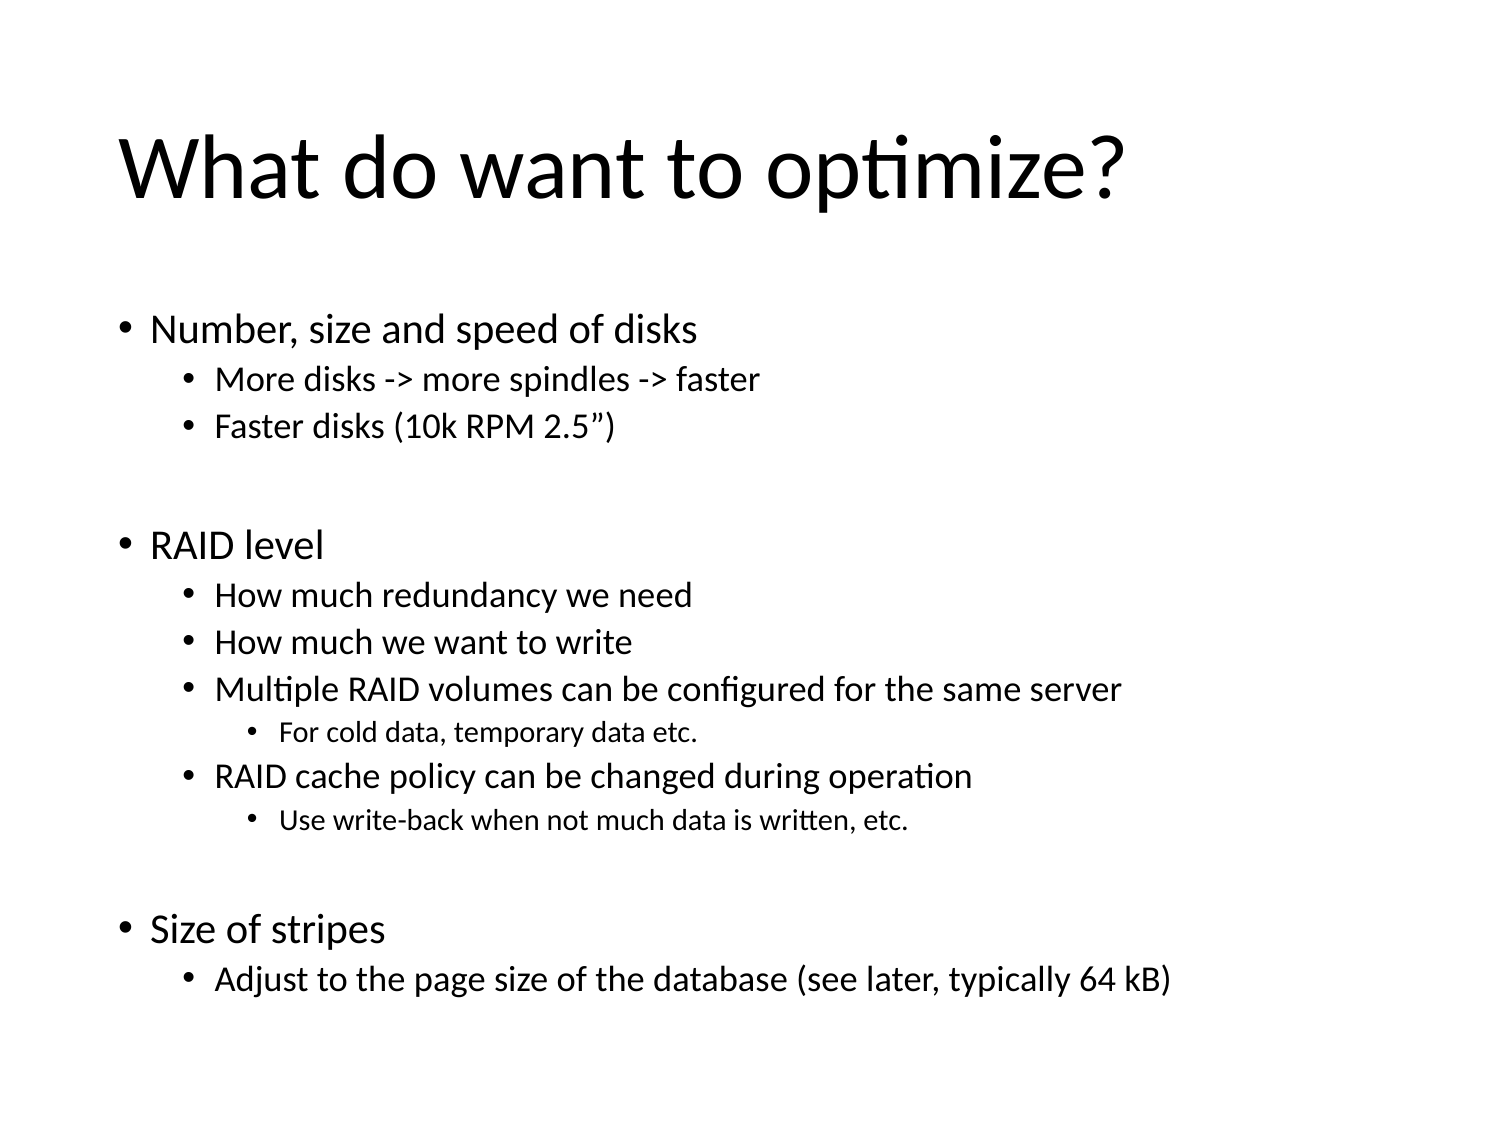

# What do want to optimize?
Number, size and speed of disks
More disks -> more spindles -> faster
Faster disks (10k RPM 2.5”)

RAID level
How much redundancy we need
How much we want to write
Multiple RAID volumes can be configured for the same server
For cold data, temporary data etc.
RAID cache policy can be changed during operation
Use write-back when not much data is written, etc.

Size of stripes
Adjust to the page size of the database (see later, typically 64 kB)